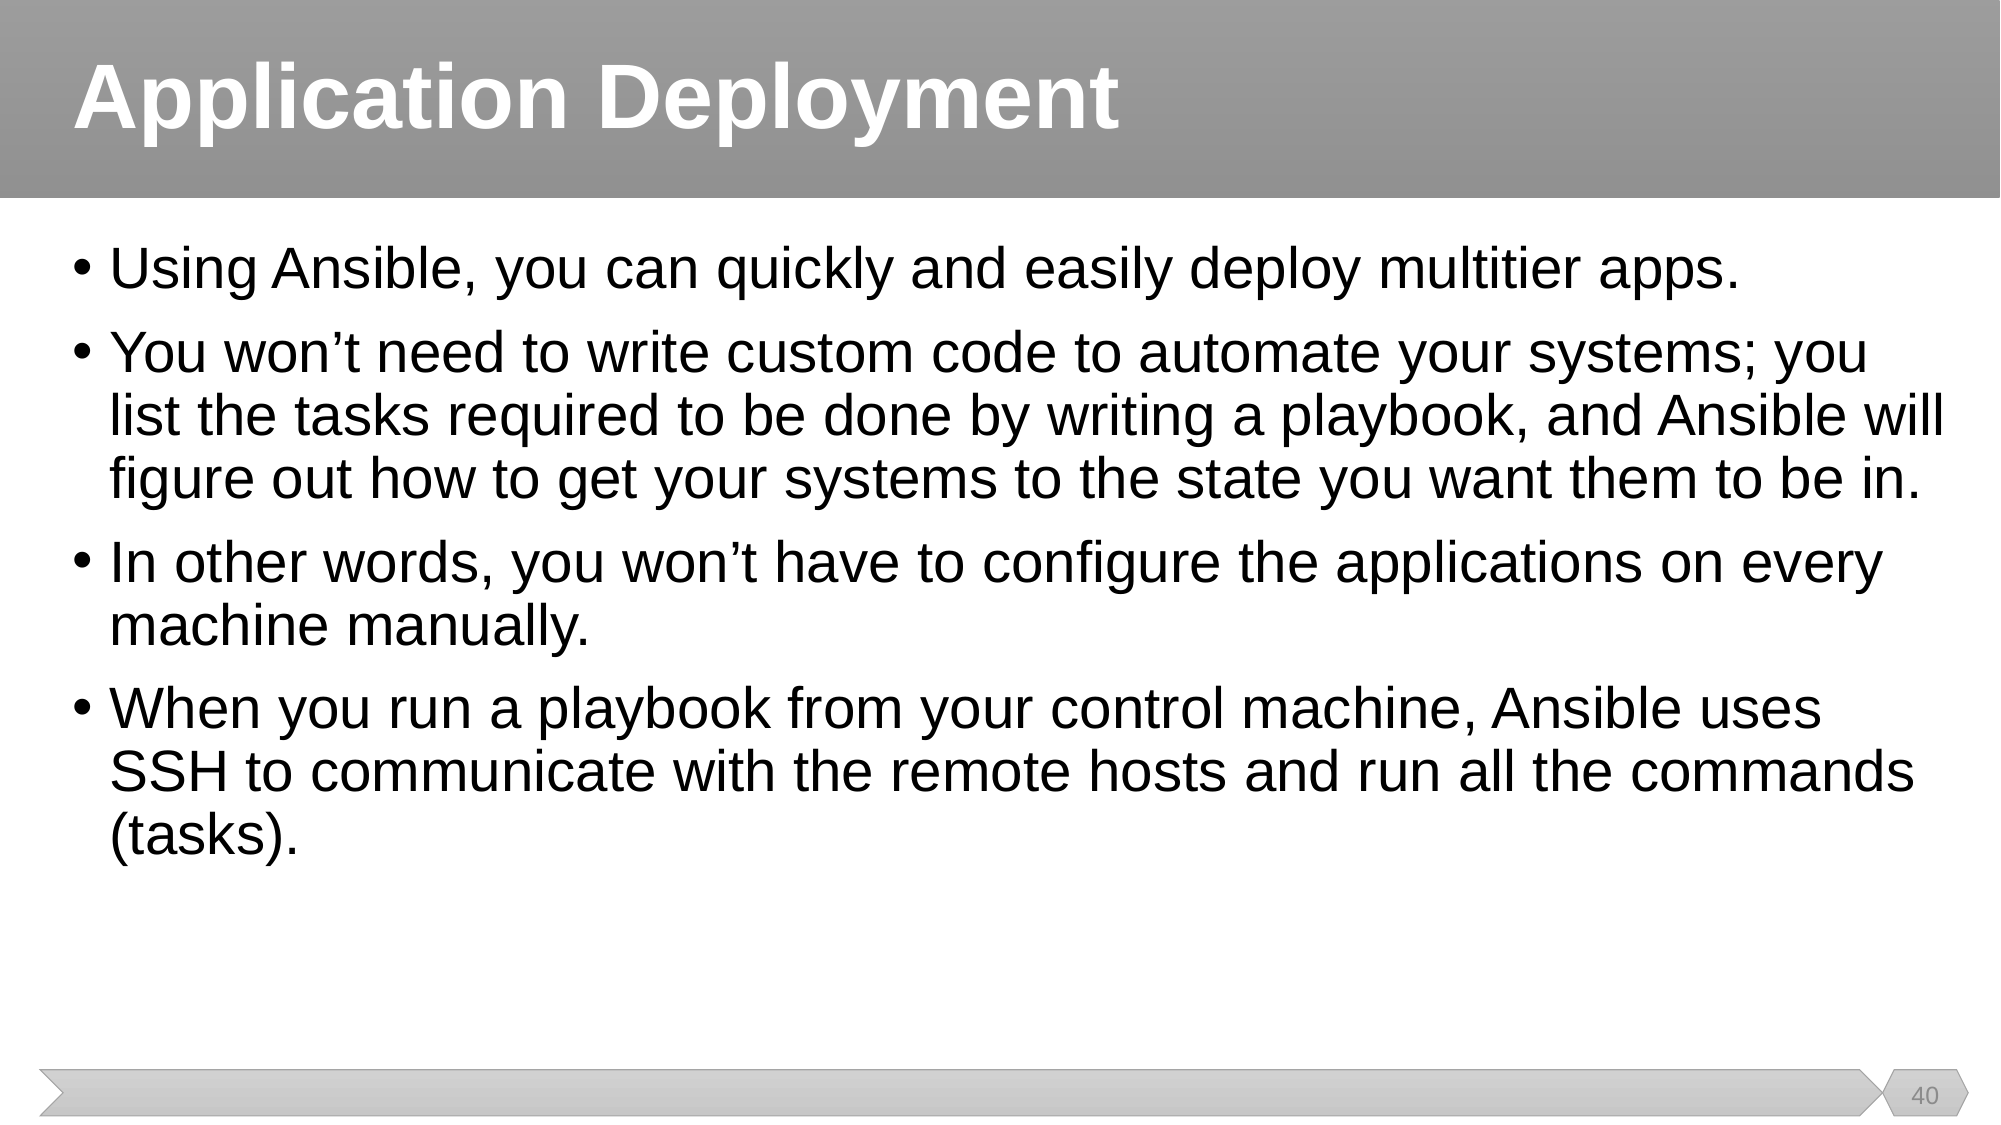

# Application Deployment
Using Ansible, you can quickly and easily deploy multitier apps.
You won’t need to write custom code to automate your systems; you list the tasks required to be done by writing a playbook, and Ansible will figure out how to get your systems to the state you want them to be in.
In other words, you won’t have to configure the applications on every machine manually.
When you run a playbook from your control machine, Ansible uses SSH to communicate with the remote hosts and run all the commands (tasks).
40